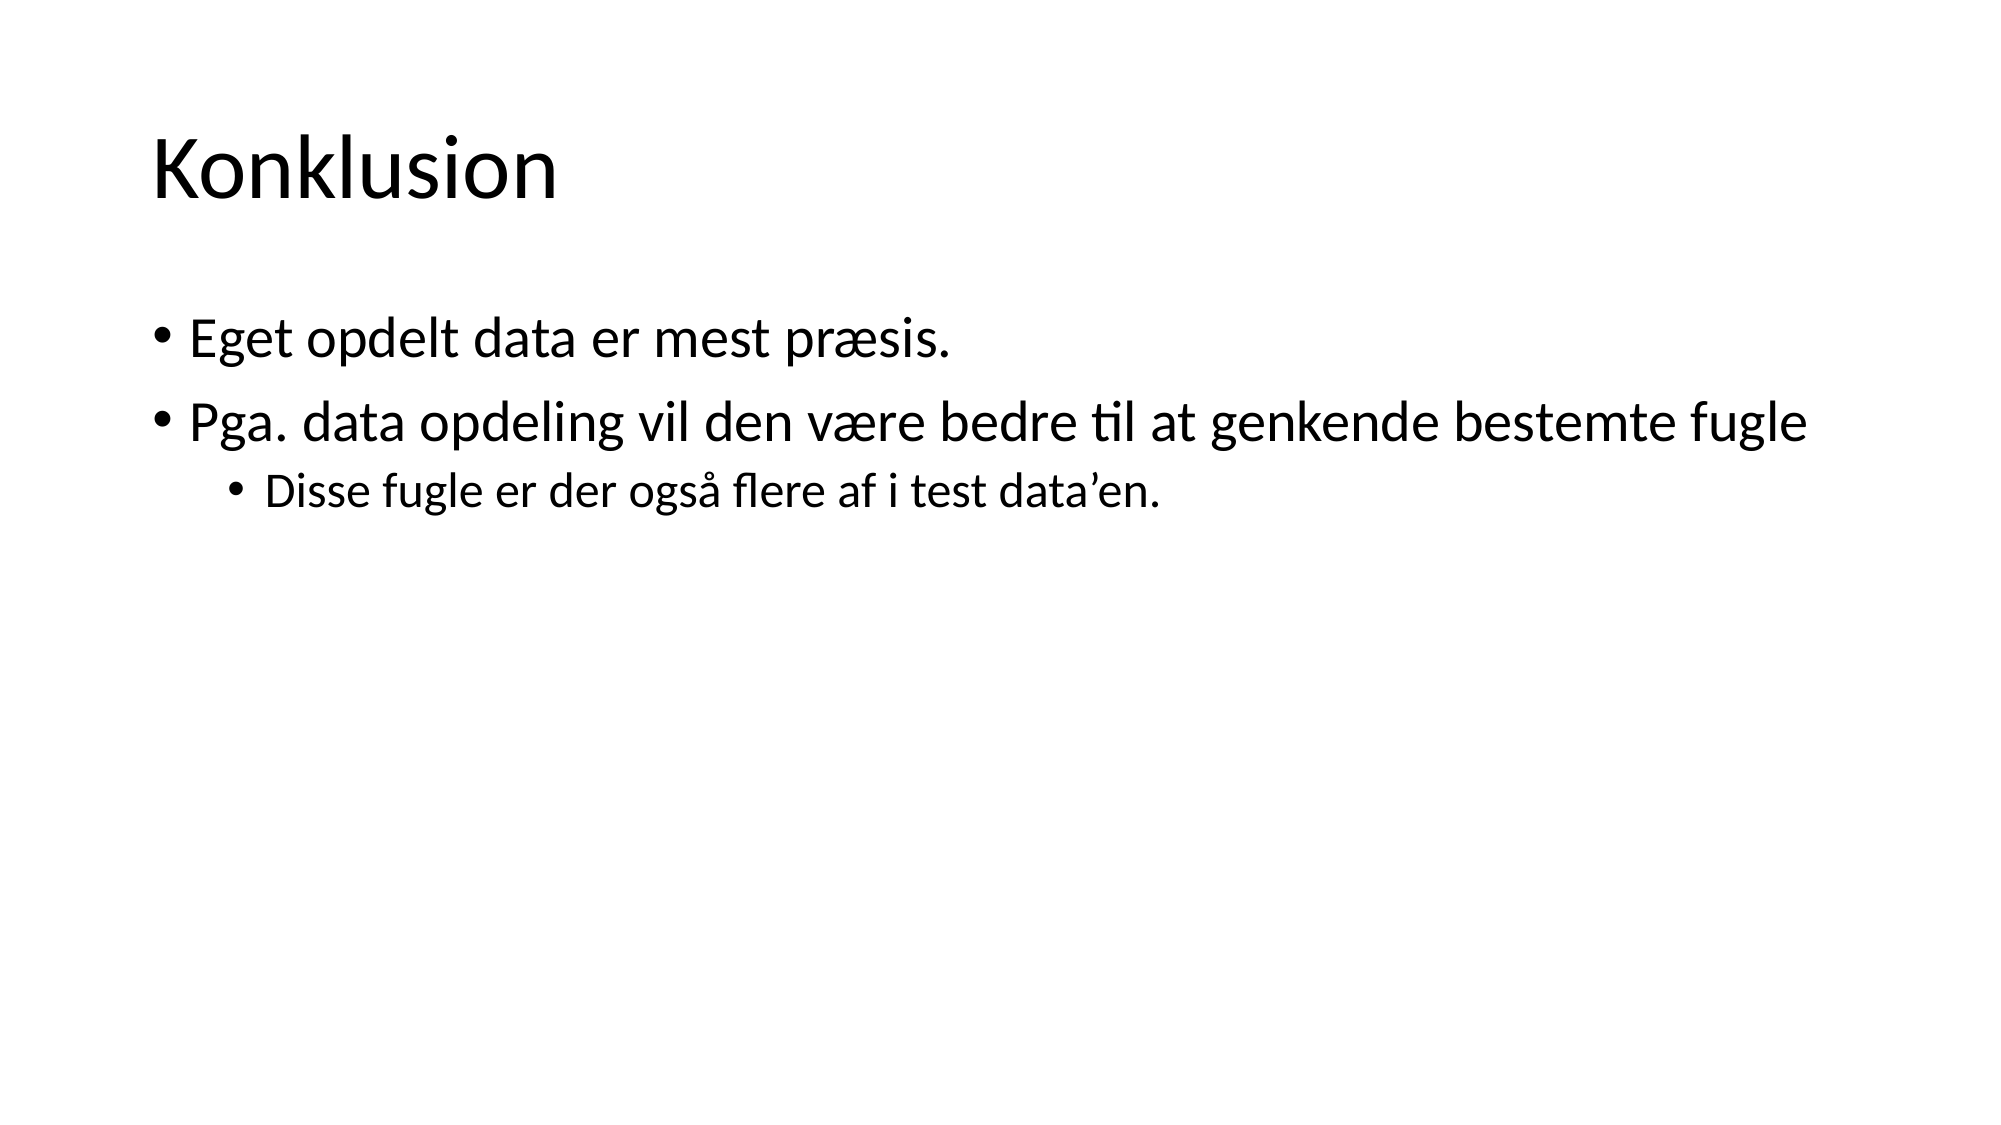

# Konklusion
Eget opdelt data er mest præsis.
Pga. data opdeling vil den være bedre til at genkende bestemte fugle
Disse fugle er der også flere af i test data’en.